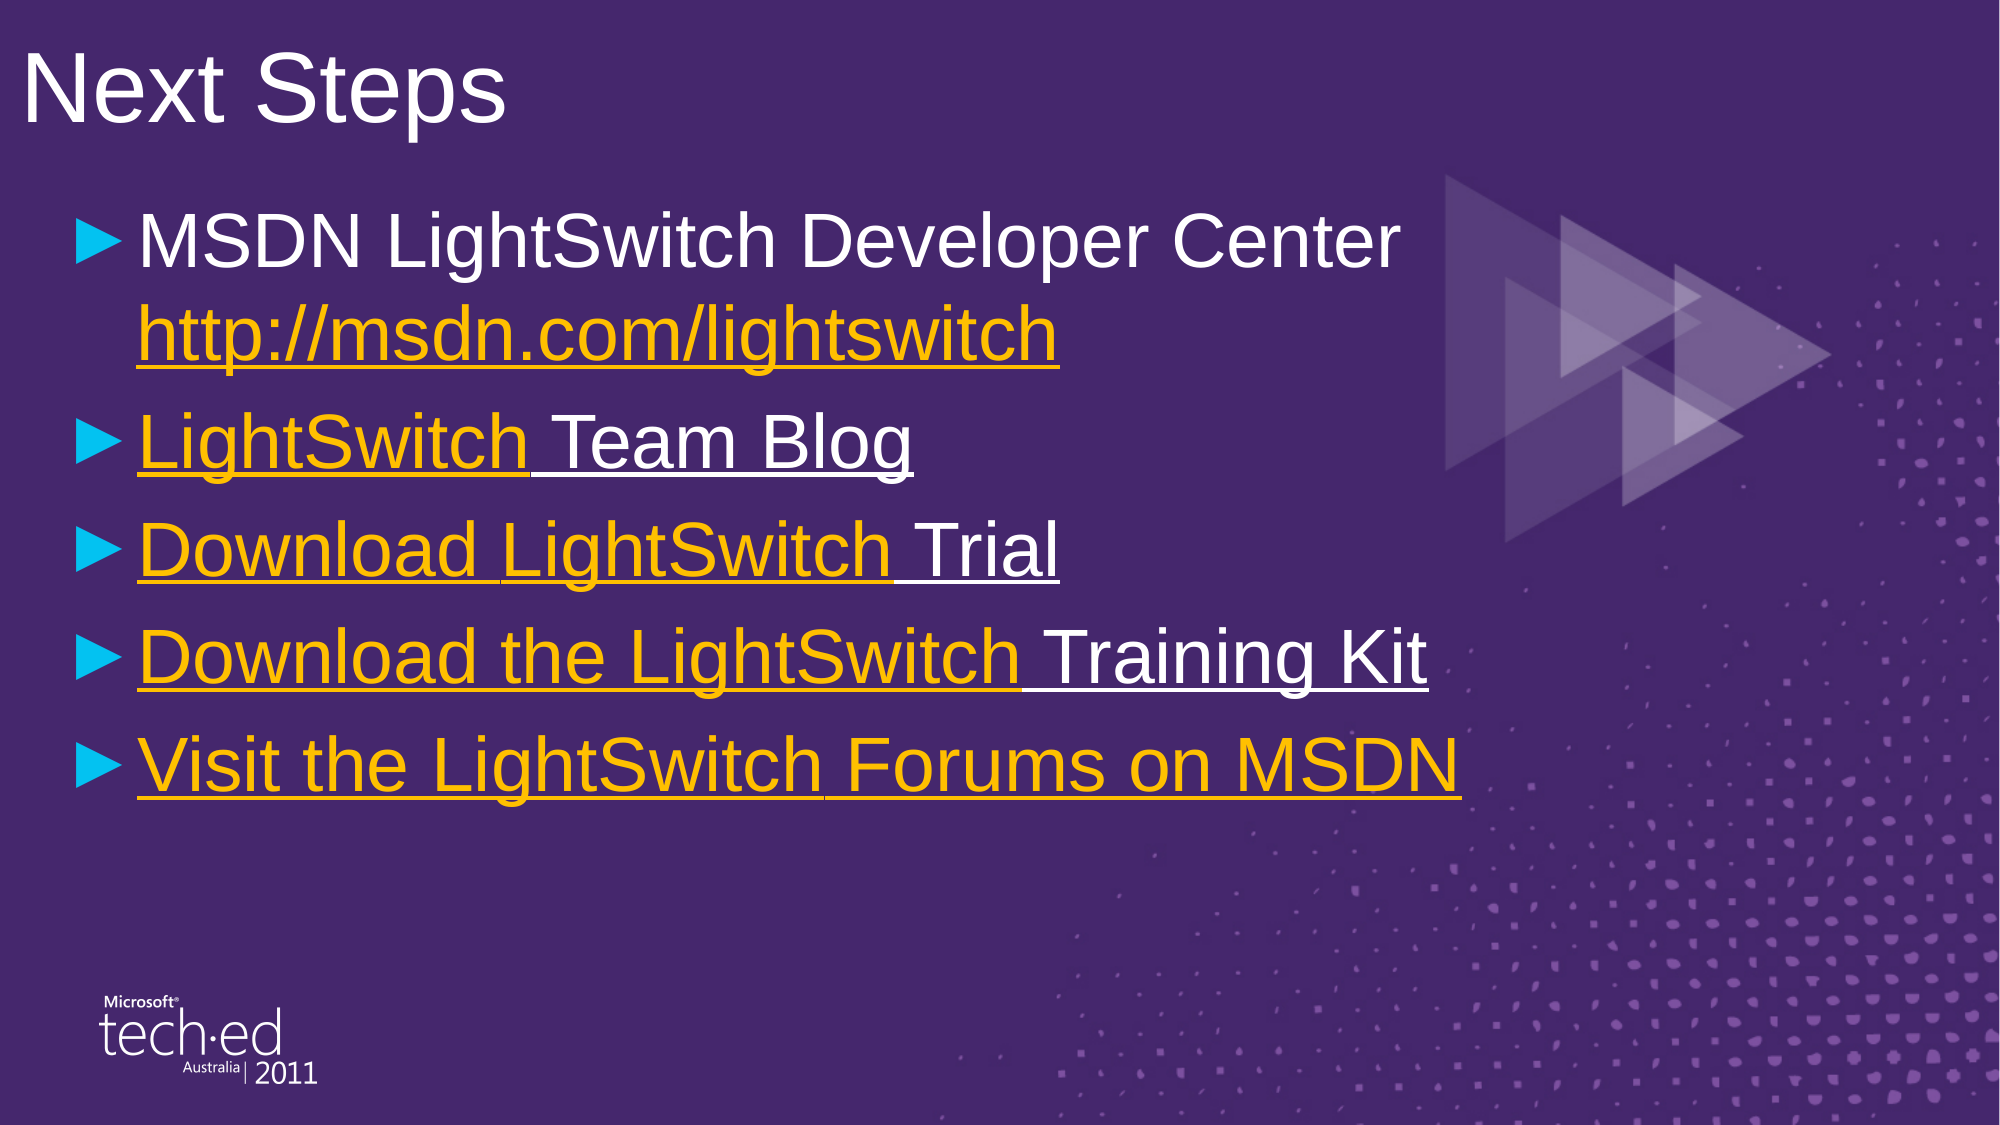

# Next Steps
MSDN LightSwitch Developer Center
http://msdn.com/lightswitch
LightSwitch Team Blog
Download LightSwitch Trial
Download the LightSwitch Training Kit
Visit the LightSwitch Forums on MSDN